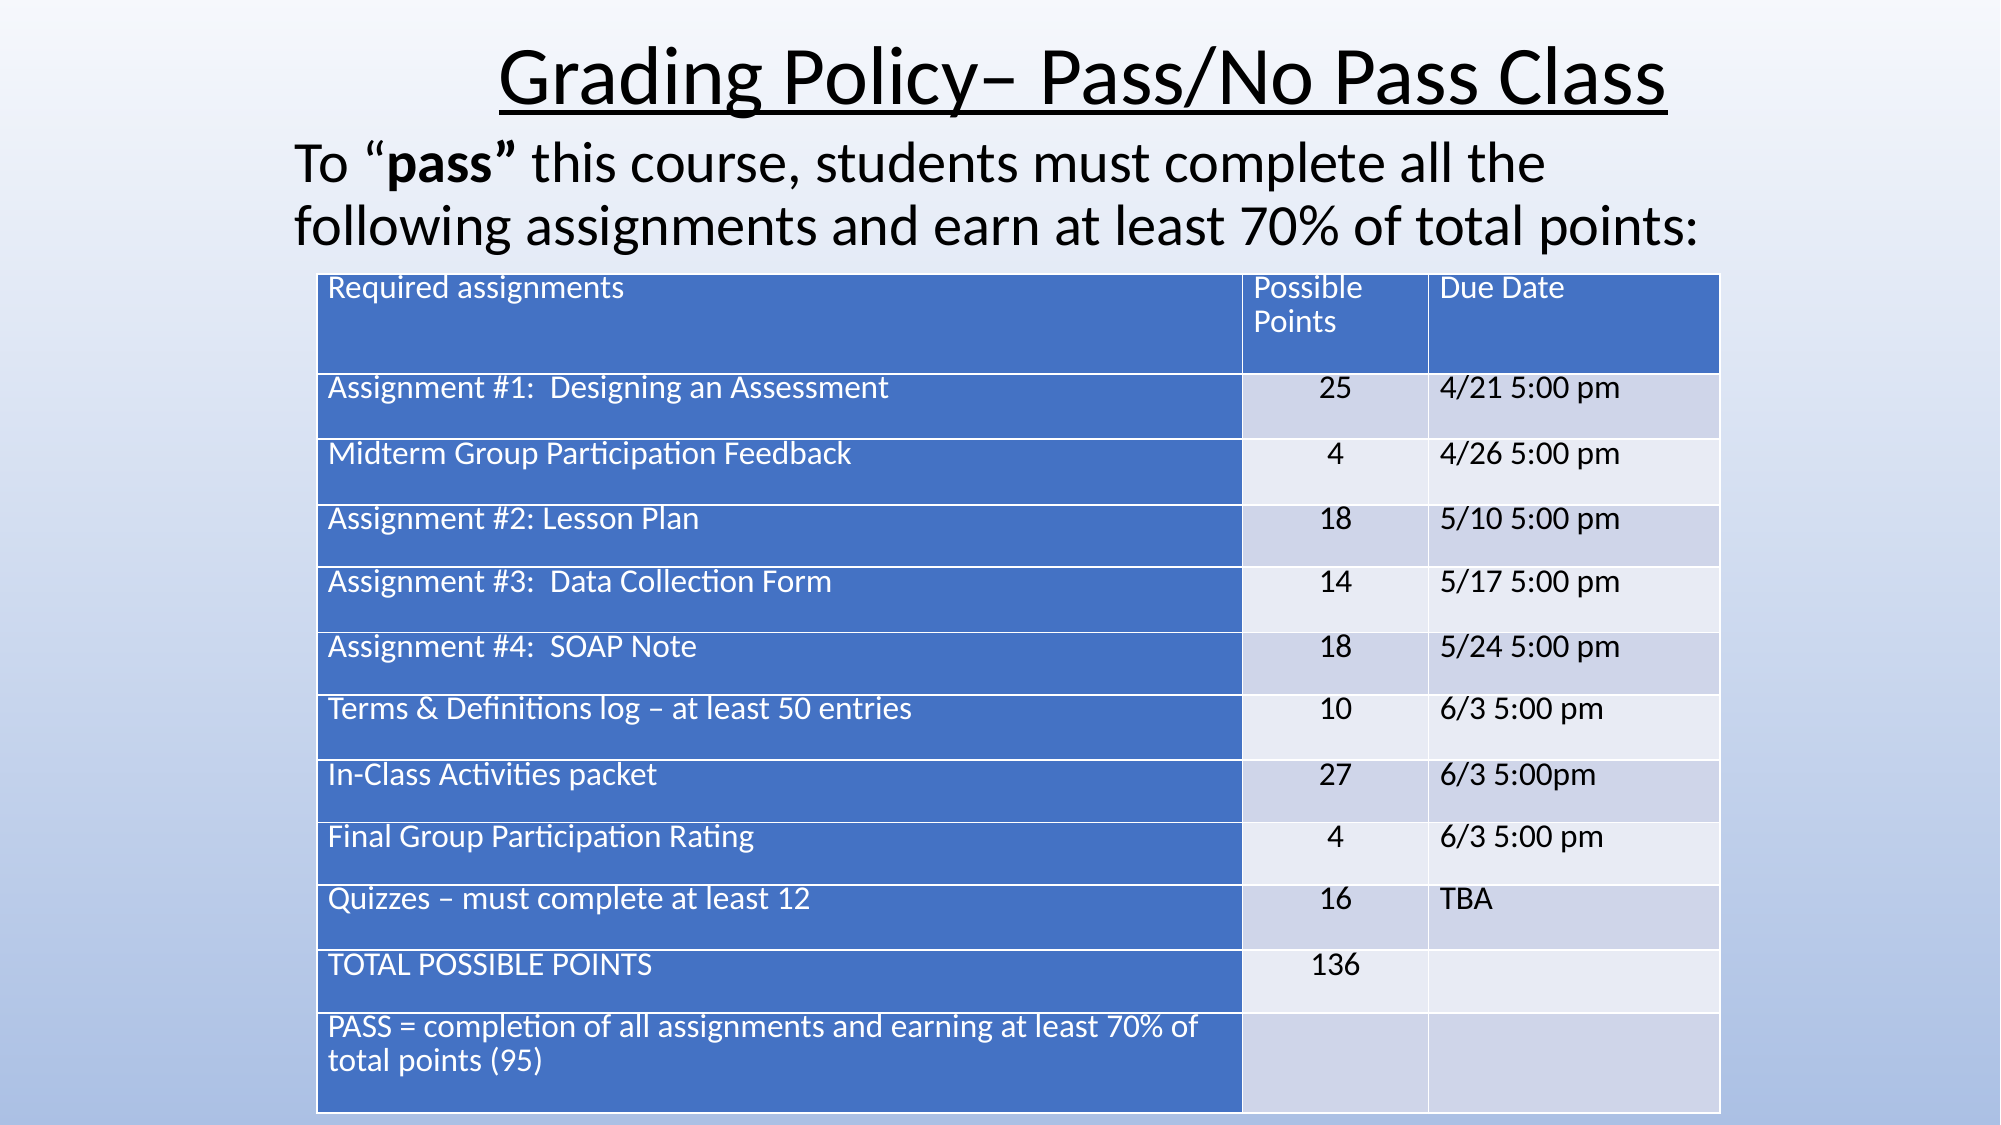

# Grading Policy– Pass/No Pass Class
To “pass” this course, students must complete all the following assignments and earn at least 70% of total points:

| Required assignments | Possible Points | Due Date |
| --- | --- | --- |
| Assignment #1: Designing an Assessment | 25 | 4/21 5:00 pm |
| Midterm Group Participation Feedback | 4 | 4/26 5:00 pm |
| Assignment #2: Lesson Plan | 18 | 5/10 5:00 pm |
| Assignment #3: Data Collection Form | 14 | 5/17 5:00 pm |
| Assignment #4: SOAP Note | 18 | 5/24 5:00 pm |
| Terms & Definitions log – at least 50 entries | 10 | 6/3 5:00 pm |
| In-Class Activities packet | 27 | 6/3 5:00pm |
| Final Group Participation Rating | 4 | 6/3 5:00 pm |
| Quizzes – must complete at least 12 | 16 | TBA |
| TOTAL POSSIBLE POINTS | 136 |  |
| PASS = completion of all assignments and earning at least 70% of total points (95) |  |  |